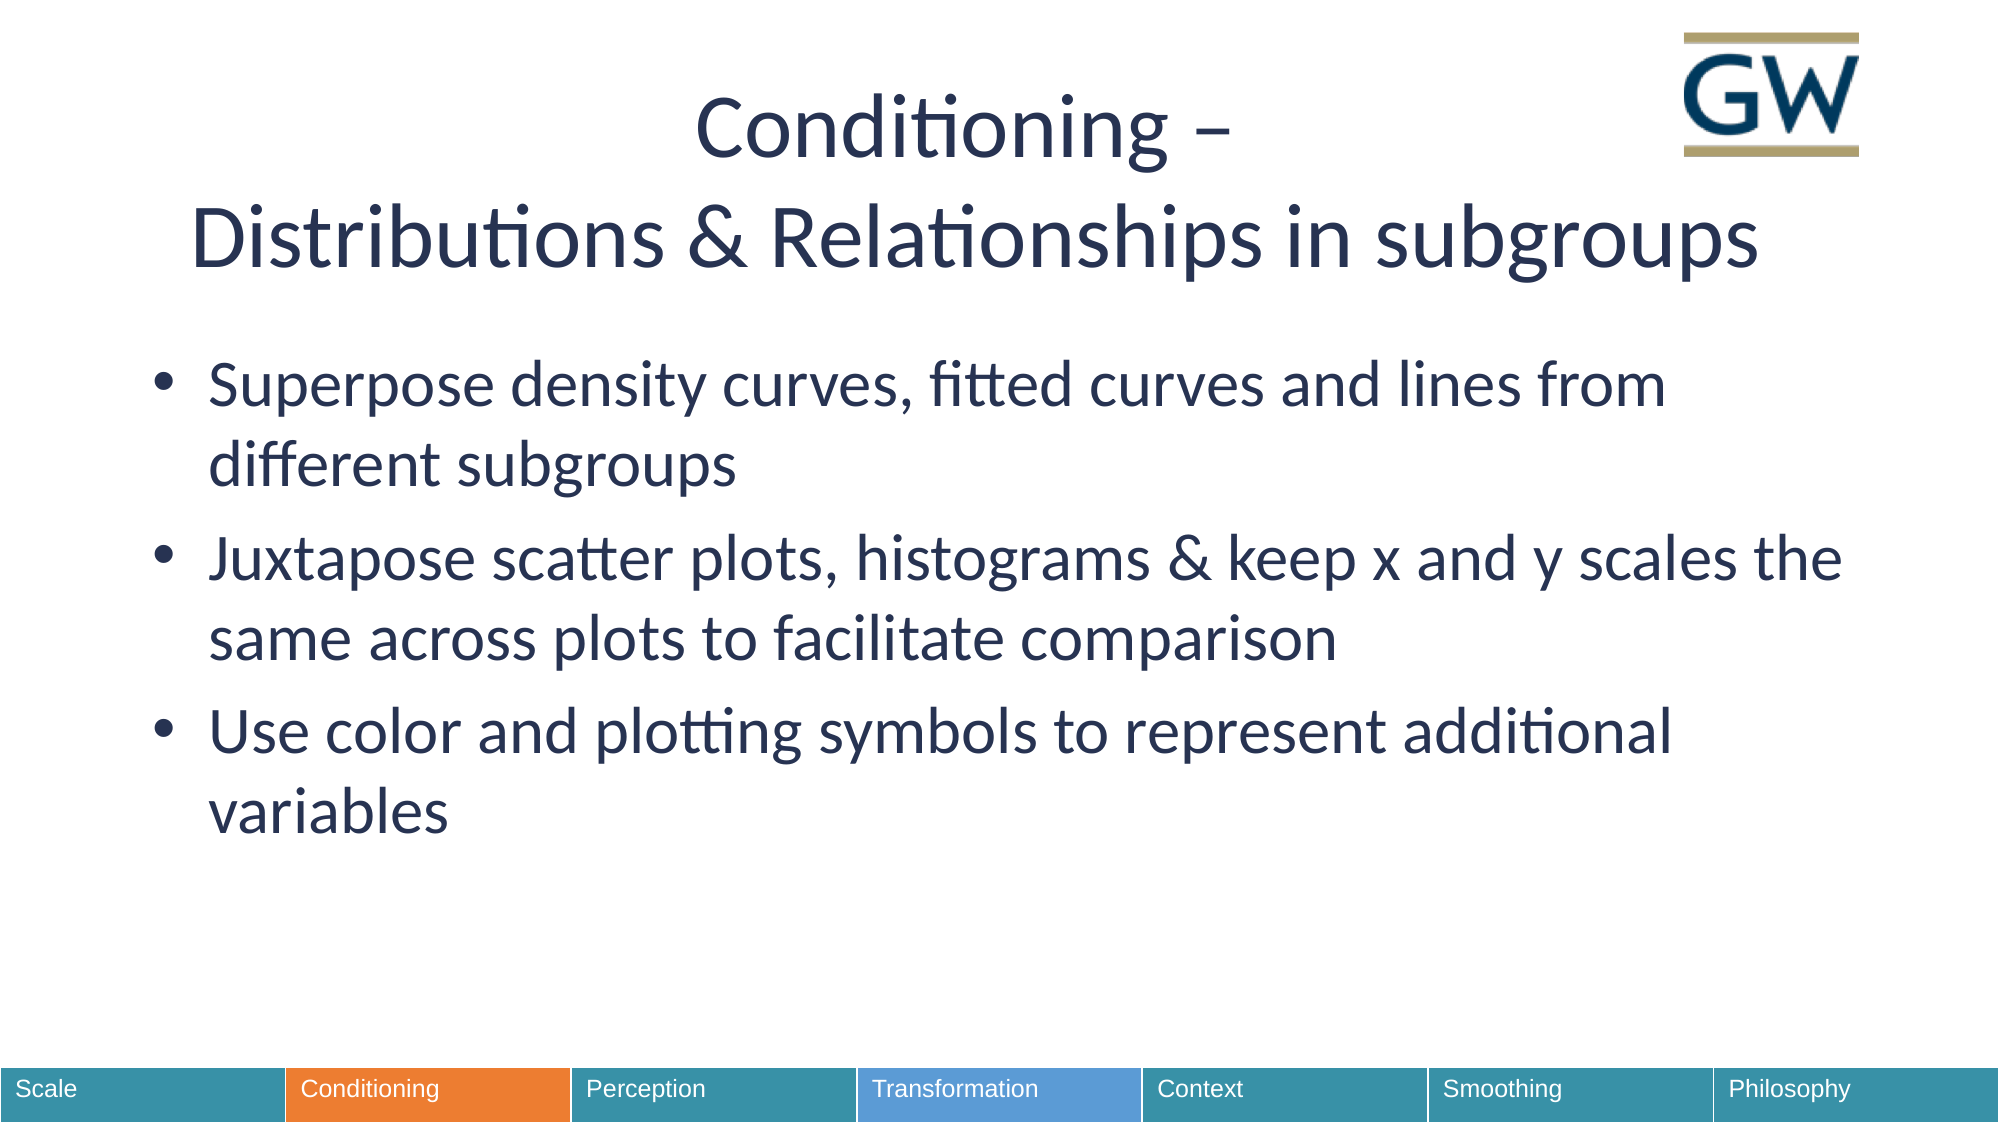

# Conditioning – Distributions & Relationships in subgroups
Superpose density curves, fitted curves and lines from different subgroups
Juxtapose scatter plots, histograms & keep x and y scales the same across plots to facilitate comparison
Use color and plotting symbols to represent additional variables

| Scale | Conditioning | Perception | Transformation | Context | Smoothing | Philosophy |
| --- | --- | --- | --- | --- | --- | --- |